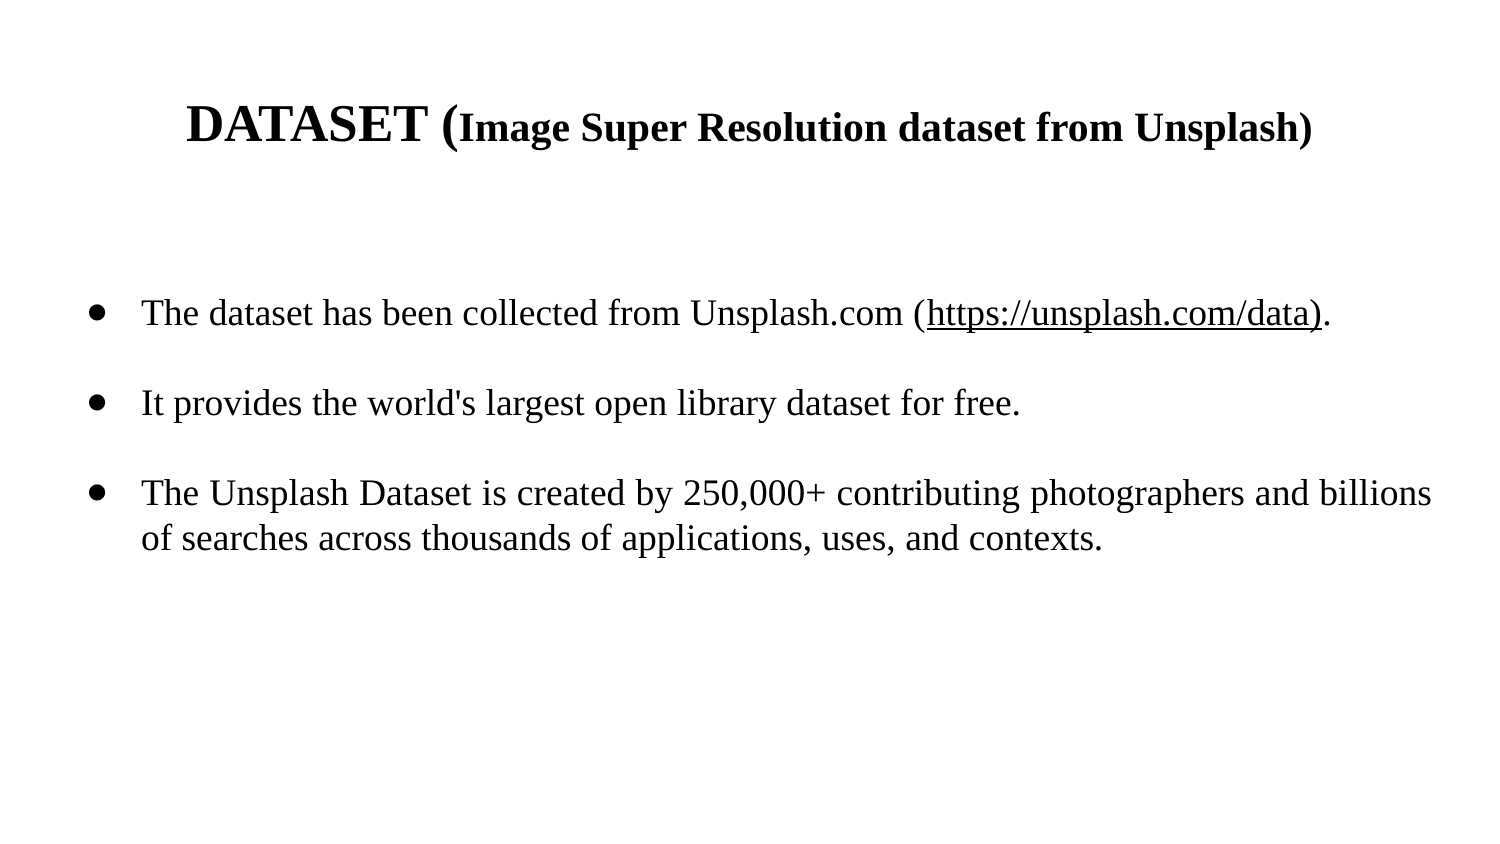

# DATASET (Image Super Resolution dataset from Unsplash)

The dataset has been collected from Unsplash.com (https://unsplash.com/data).

It provides the world's largest open library dataset for free.

The Unsplash Dataset is created by 250,000+ contributing photographers and billions of searches across thousands of applications, uses, and contexts.